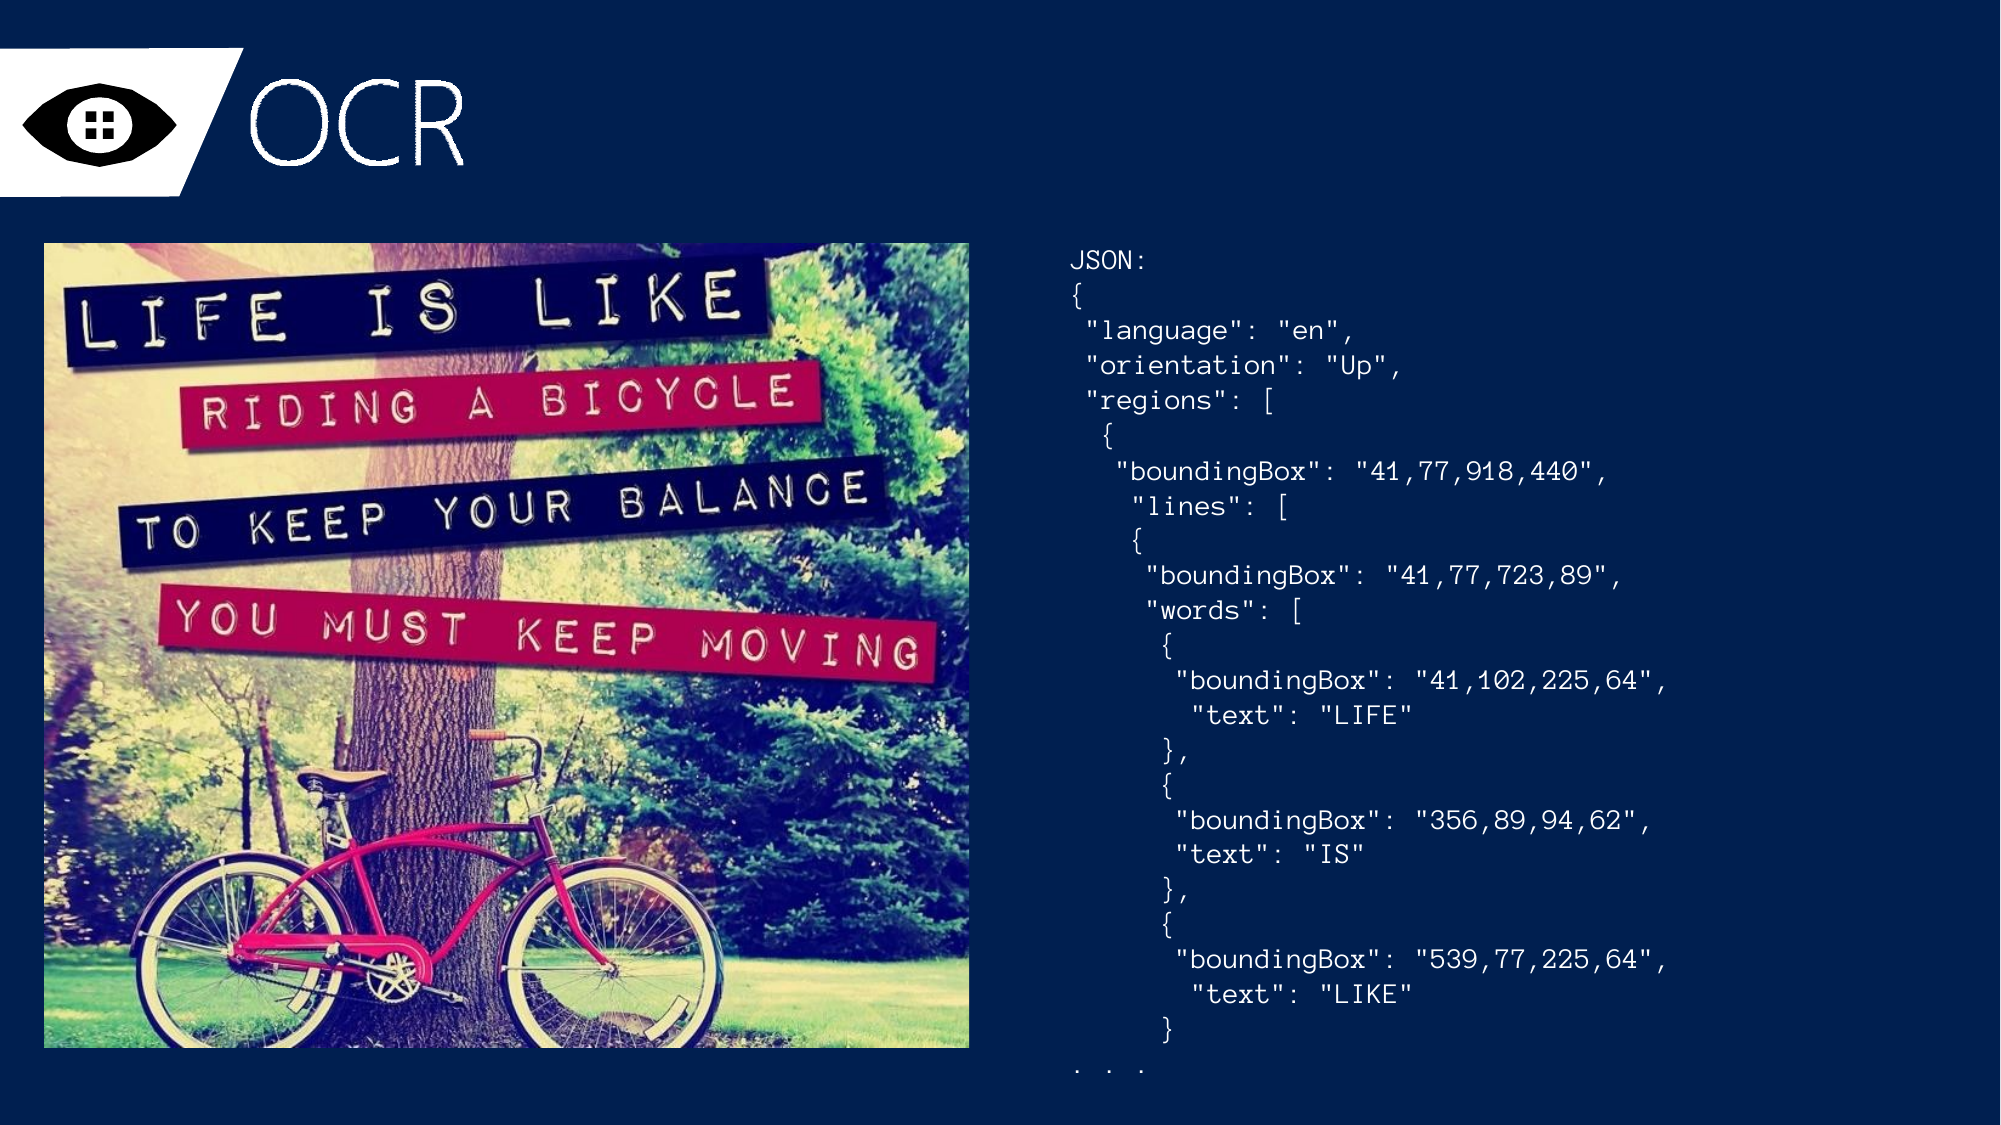

JSON:
{
"language": "en",
"orientation": "Up",
"regions": [
{
"boundingBox": "41,77,918,440",  "lines": [
{
"boundingBox": "41,77,723,89",
"words": [
{
"boundingBox": "41,102,225,64",  "text": "LIFE"
},
{
"boundingBox": "356,89,94,62",
"text": "IS"
},
{
"boundingBox": "539,77,225,64",  "text": "LIKE"
}
. . .